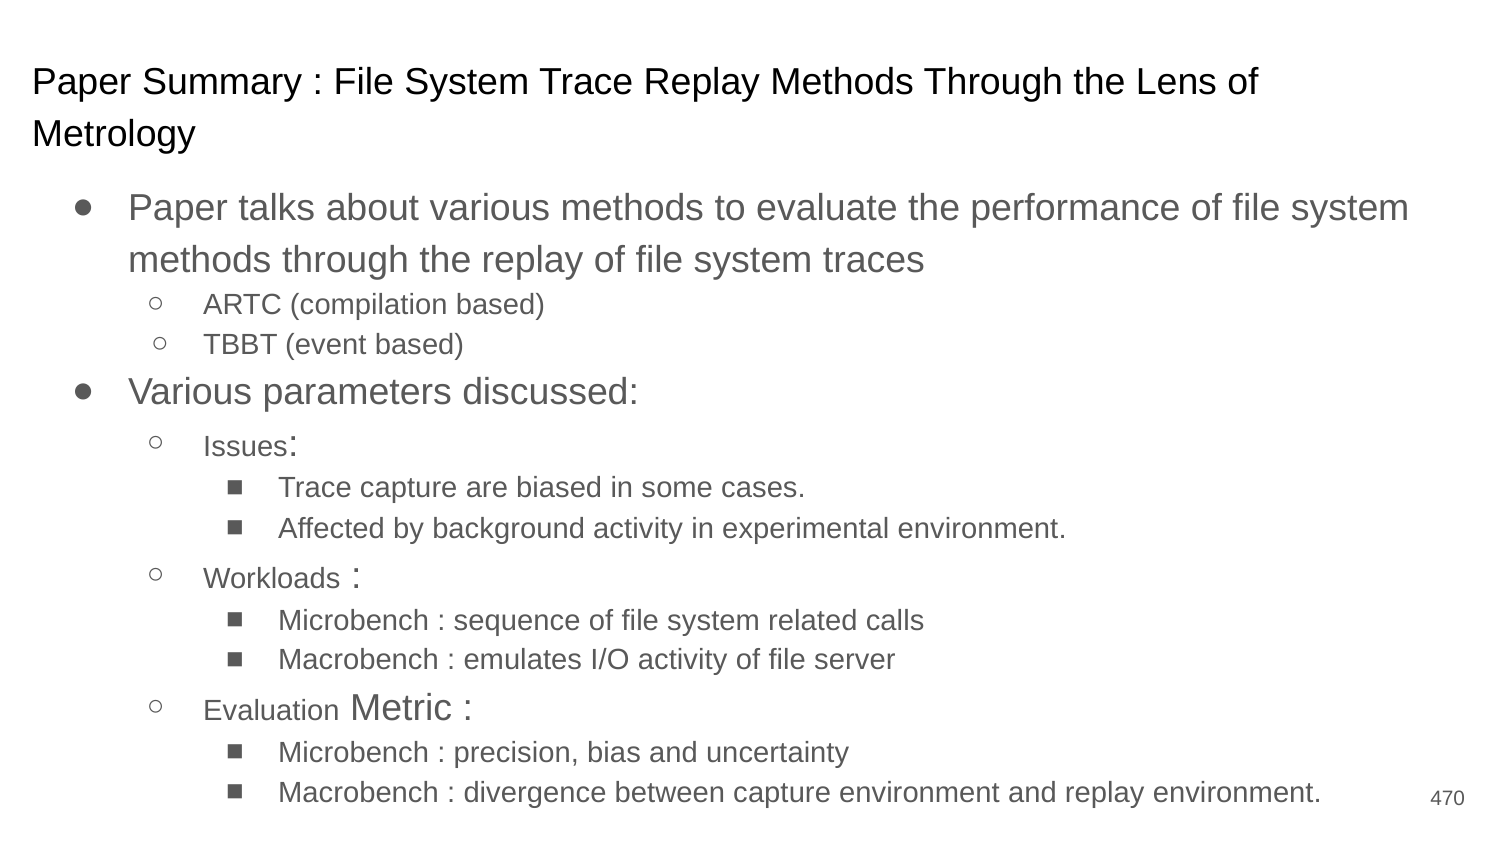

# Paper Summary : File System Trace Replay Methods Through the Lens of Metrology
Paper talks about various methods to evaluate the performance of file system methods through the replay of file system traces
ARTC (compilation based)
TBBT (event based)
Various parameters discussed:
Issues:
Trace capture are biased in some cases.
Affected by background activity in experimental environment.
Workloads :
Microbench : sequence of file system related calls
Macrobench : emulates I/O activity of file server
Evaluation Metric :
Microbench : precision, bias and uncertainty
Macrobench : divergence between capture environment and replay environment.
470